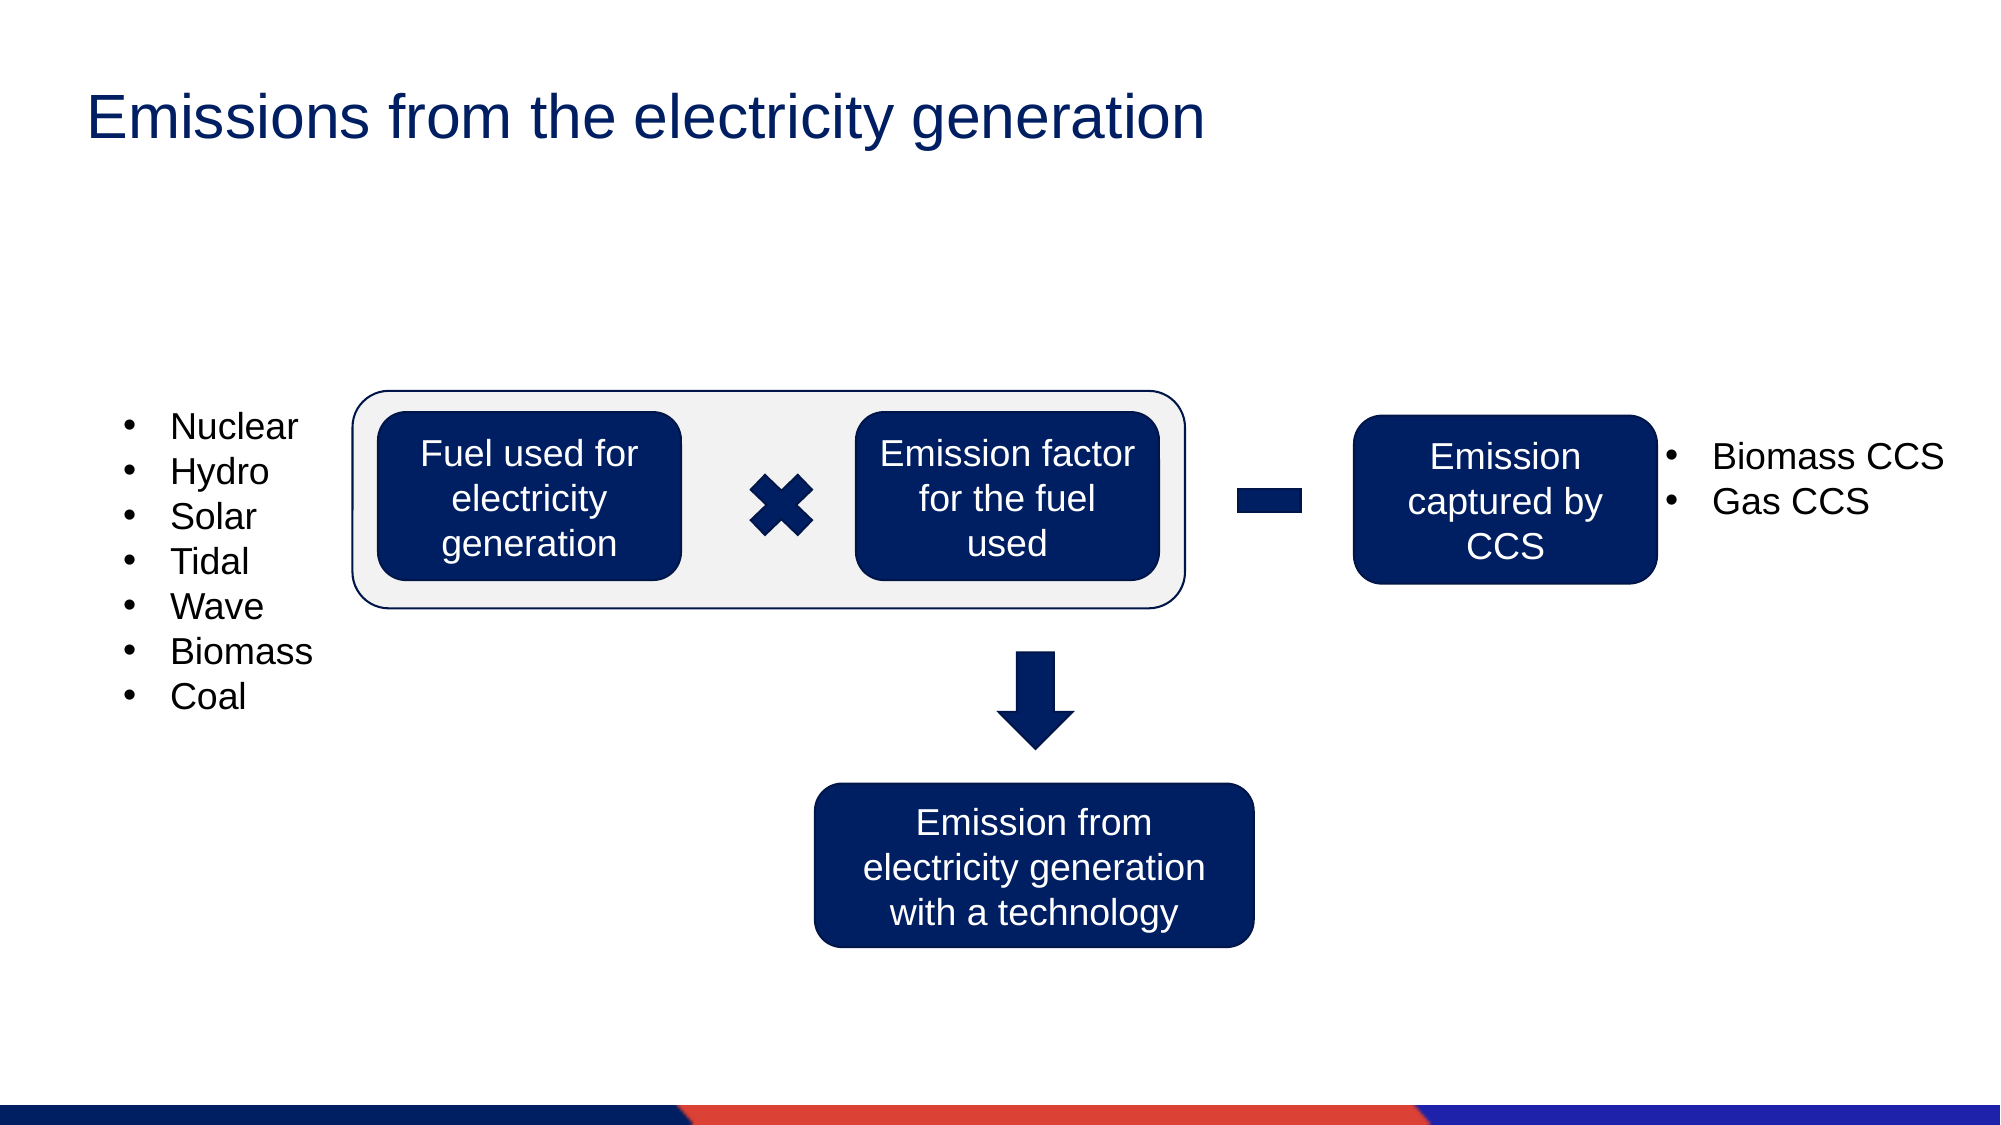

# Emissions from the electricity generation

Nuclear
Hydro
Solar
Tidal
Wave
Biomass
Coal

Fuel used for electricity generation
Emission factor for the fuel used
Emission captured by CCS
Biomass CCS
Gas CCS

Emission from electricity generation with a technology